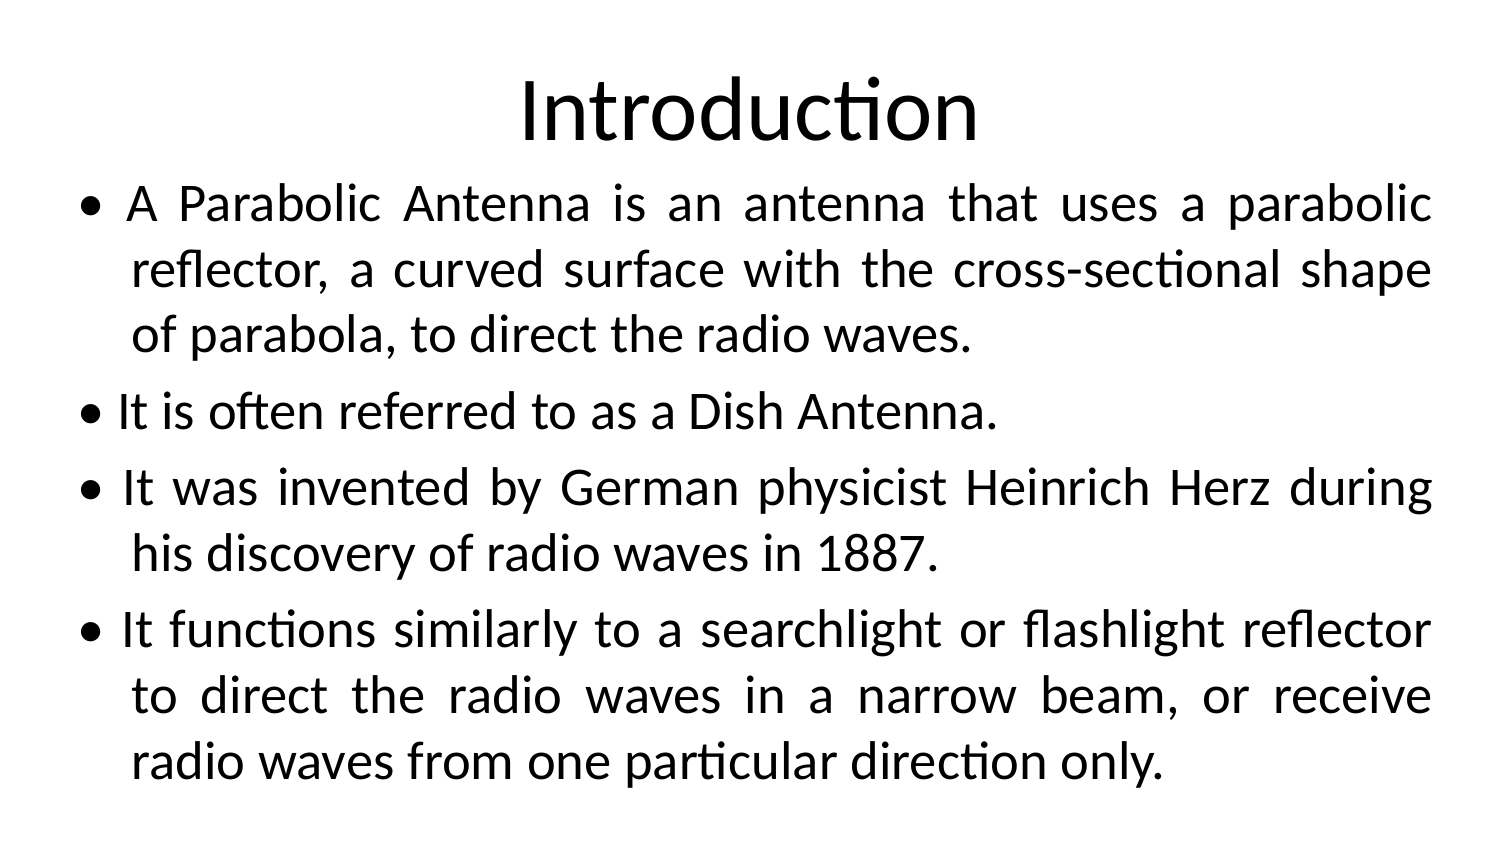

# Introduction
• A Parabolic Antenna is an antenna that uses a parabolic reflector, a curved surface with the cross-sectional shape of parabola, to direct the radio waves.
• It is often referred to as a Dish Antenna.
• It was invented by German physicist Heinrich Herz during his discovery of radio waves in 1887.
• It functions similarly to a searchlight or flashlight reflector to direct the radio waves in a narrow beam, or receive radio waves from one particular direction only.